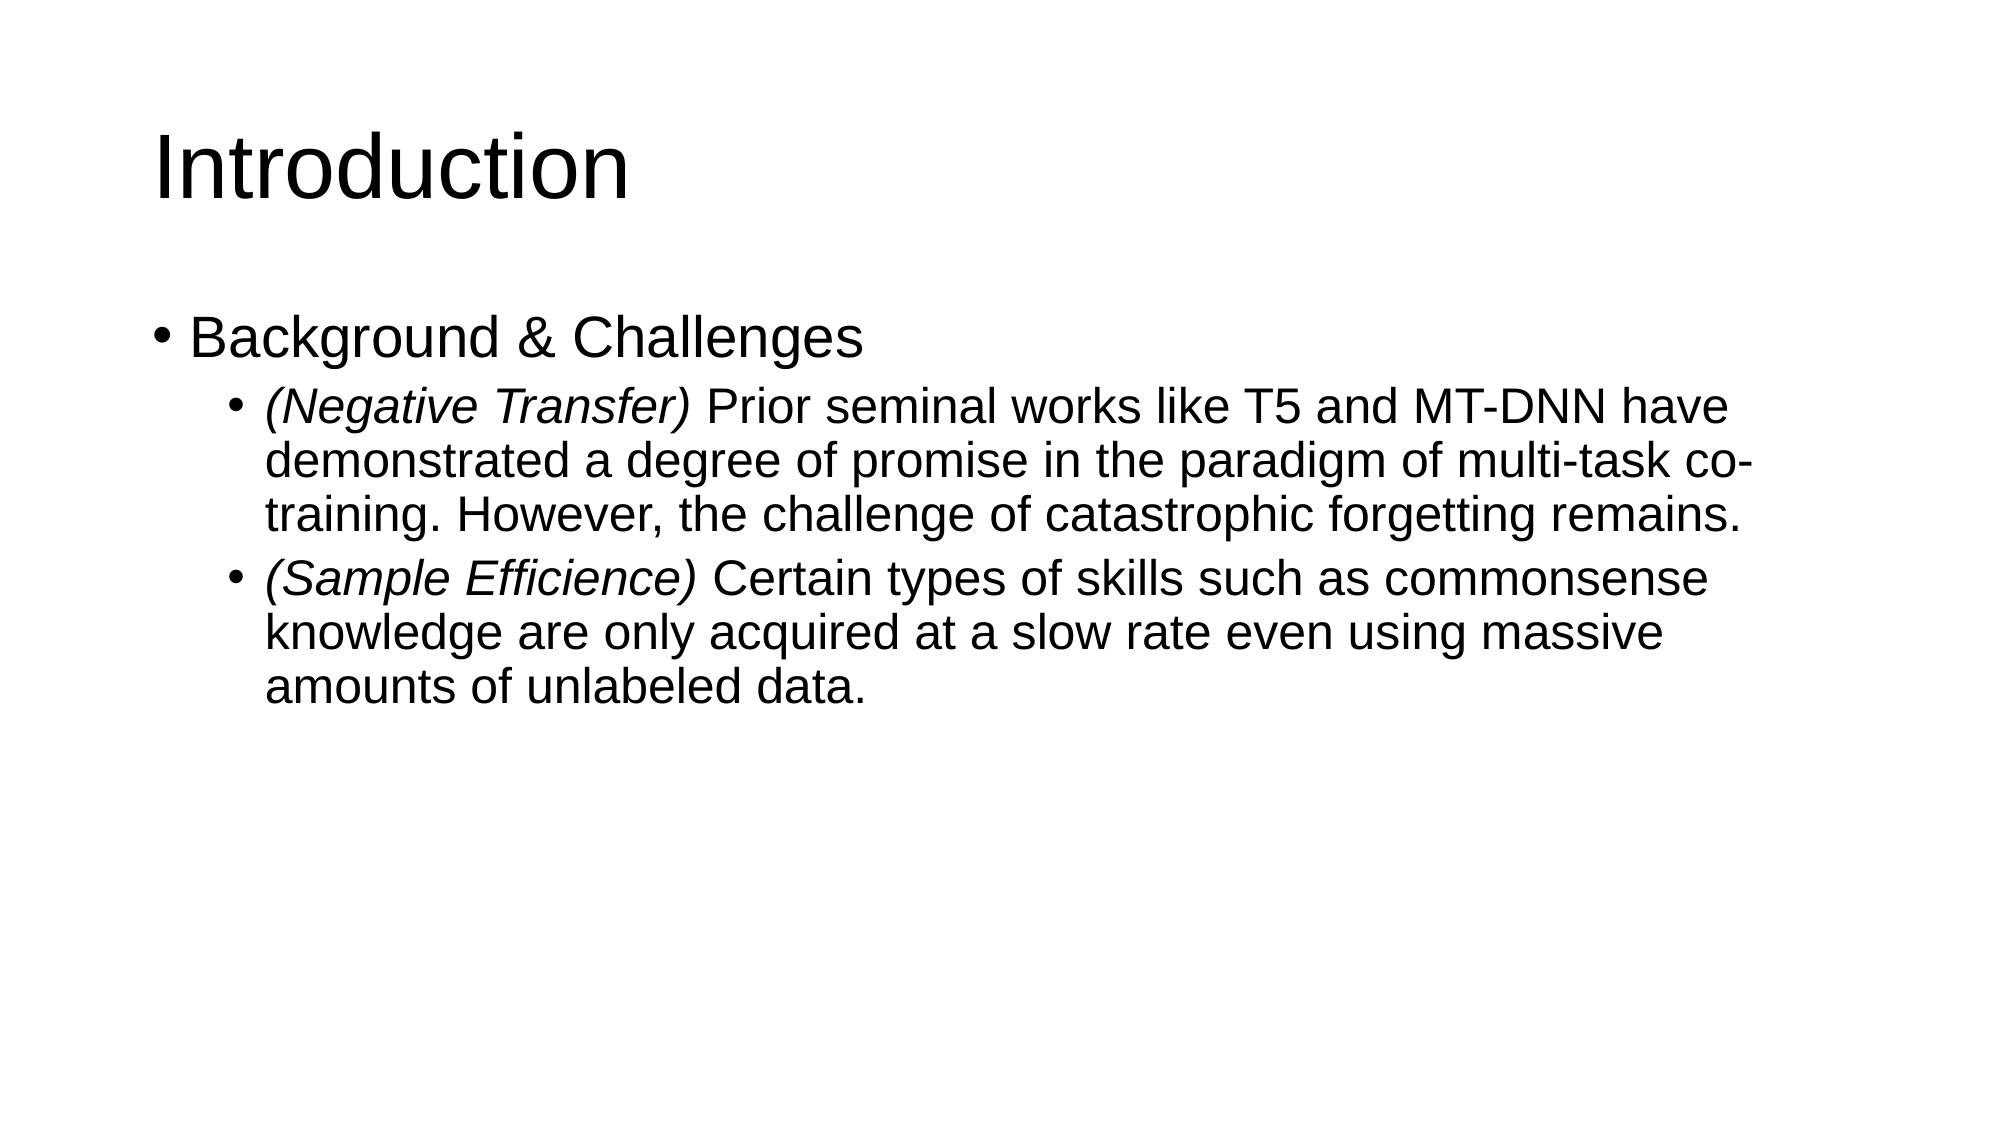

# Introduction
Background & Challenges
(Negative Transfer) Prior seminal works like T5 and MT-DNN have demonstrated a degree of promise in the paradigm of multi-task co-training. However, the challenge of catastrophic forgetting remains.
(Sample Efficience) Certain types of skills such as commonsense knowledge are only acquired at a slow rate even using massive amounts of unlabeled data.